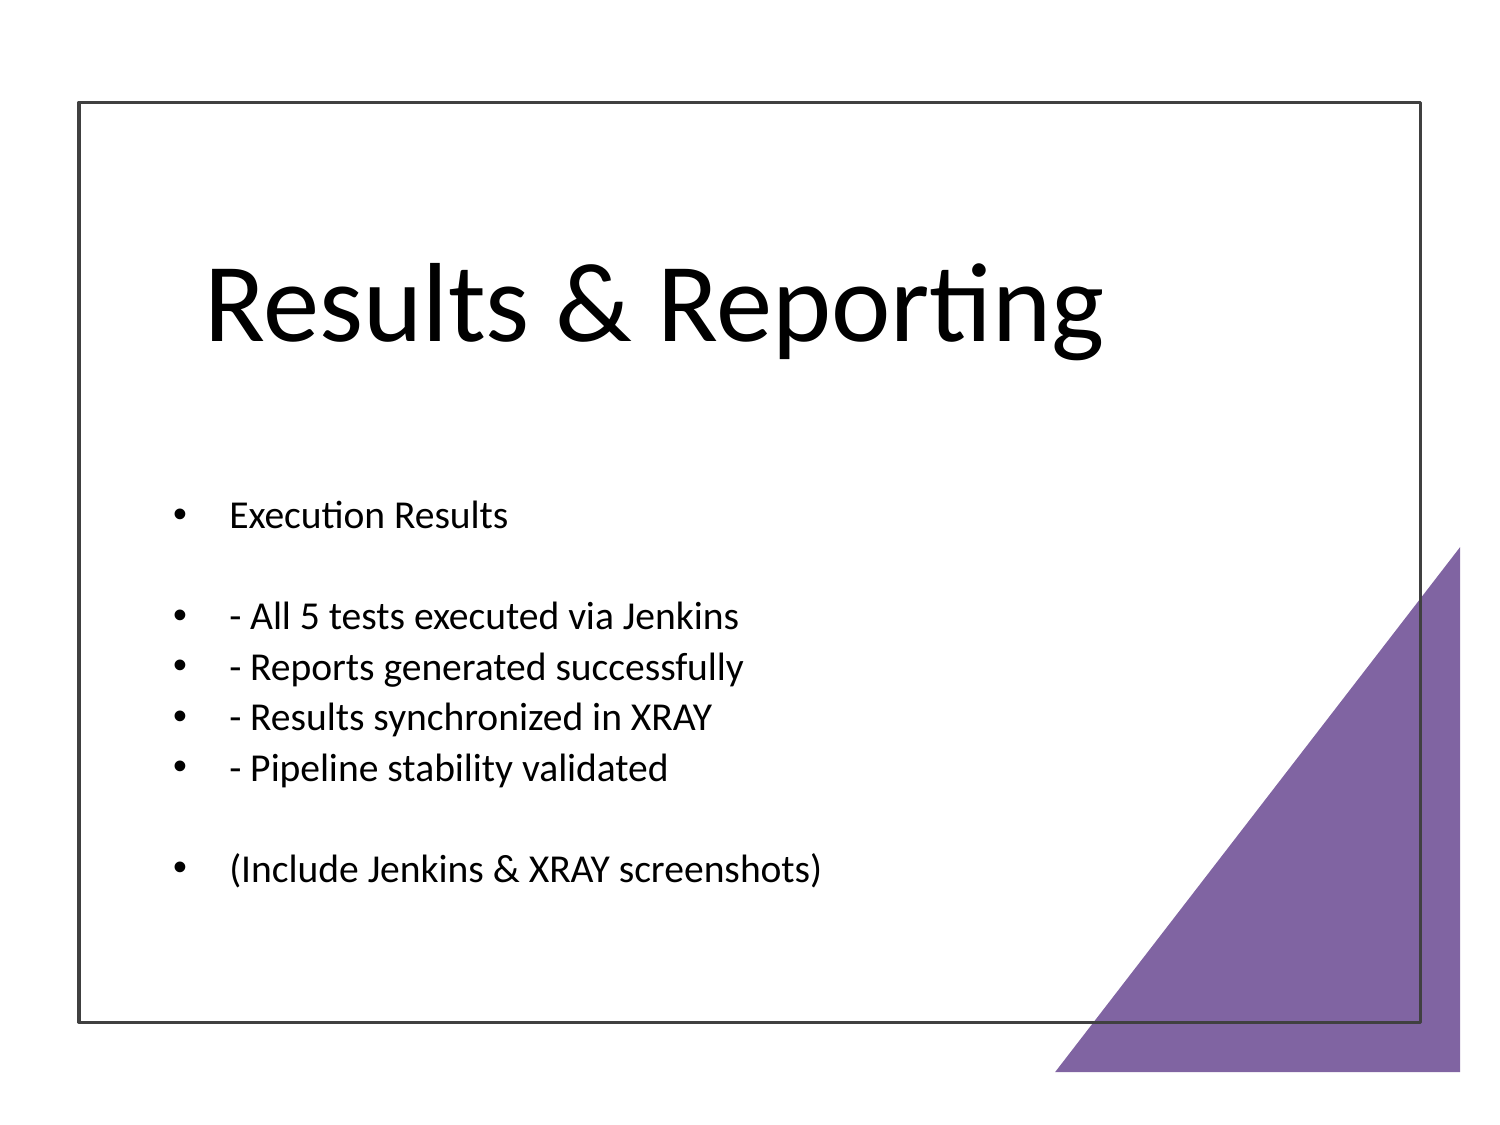

# Results & Reporting
Execution Results

- All 5 tests executed via Jenkins
- Reports generated successfully
- Results synchronized in XRAY
- Pipeline stability validated

(Include Jenkins & XRAY screenshots)